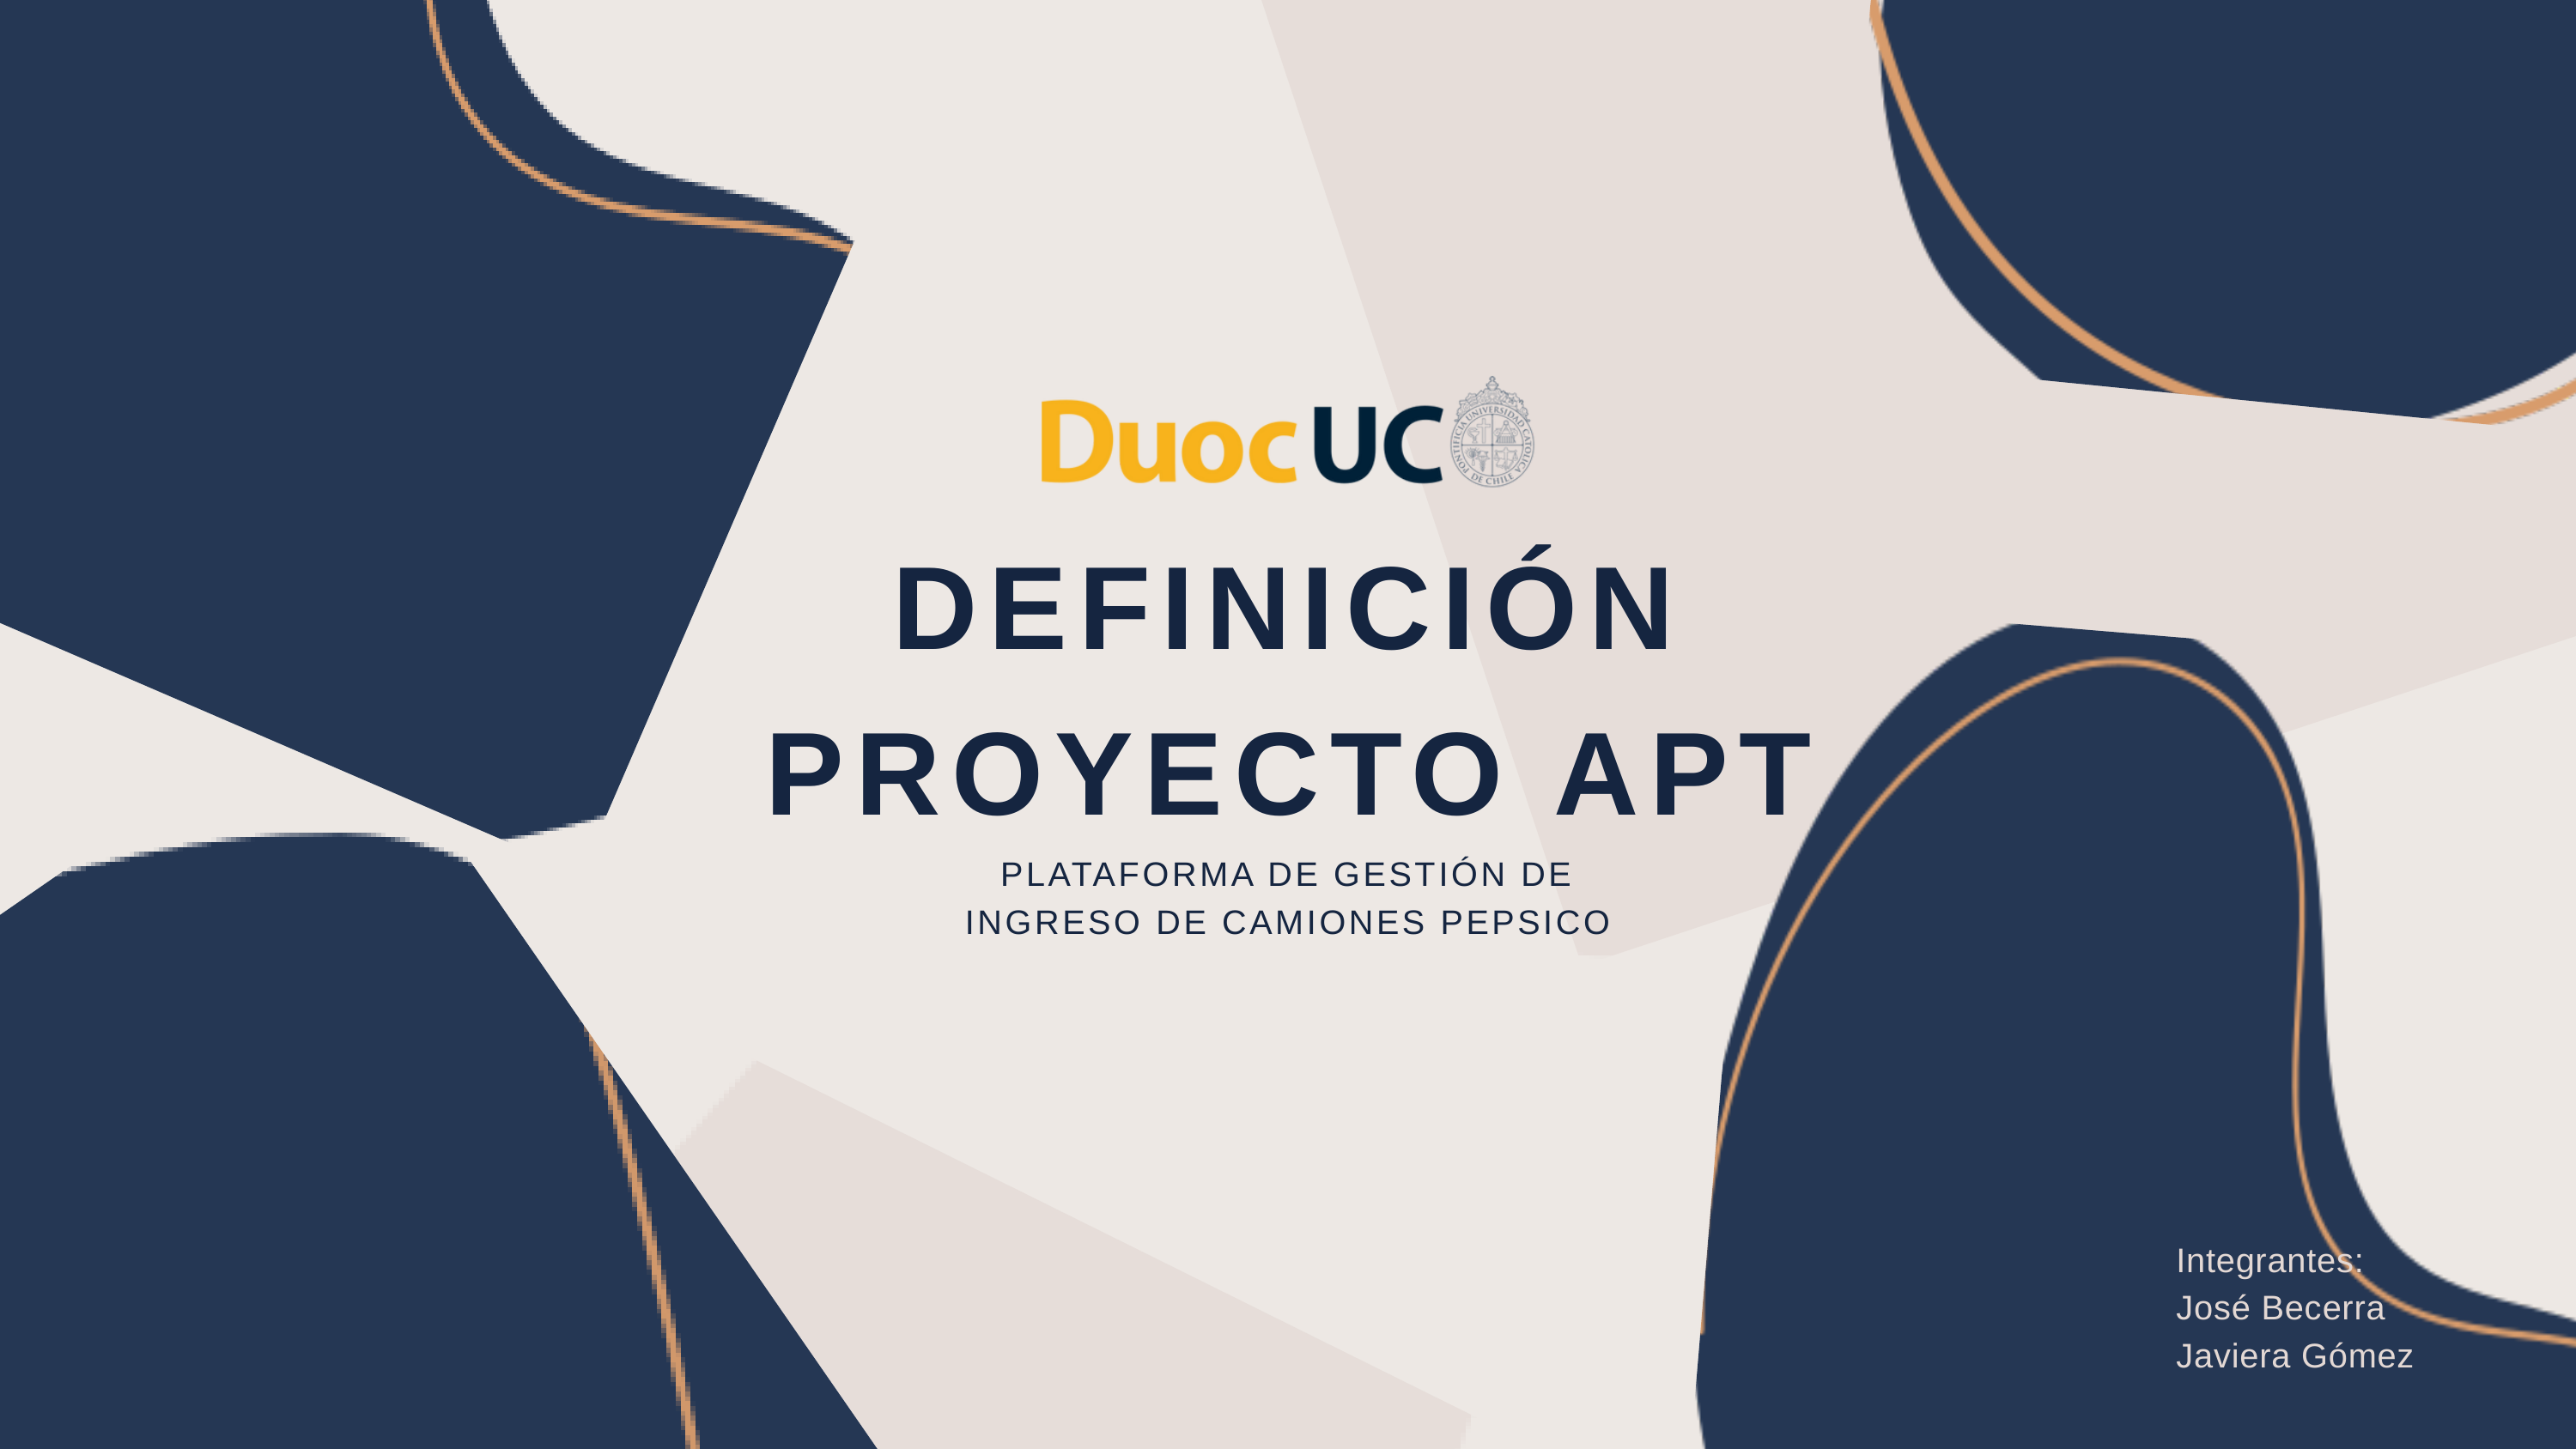

DEFINICIÓN PROYECTO APT

PLATAFORMA DE GESTIÓN DE INGRESO DE CAMIONES PEPSICO

Integrantes:
José Becerra
Javiera Gómez